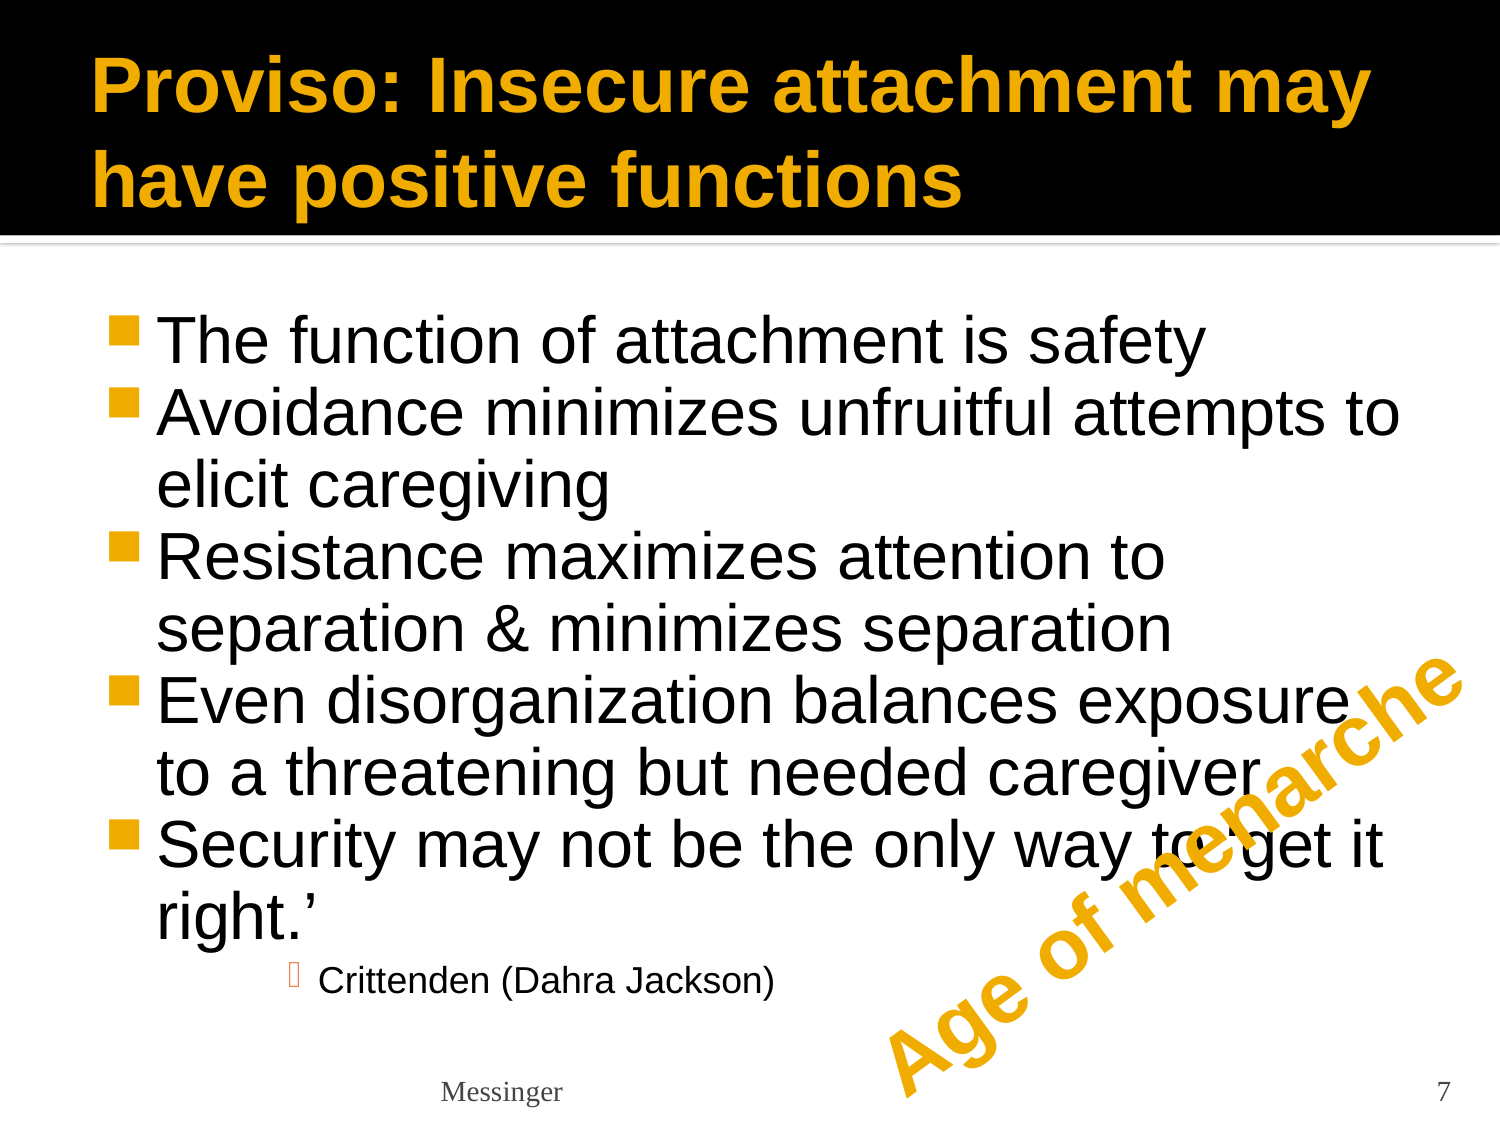

# Proviso: Insecure attachment may have positive functions
The function of attachment is safety
Avoidance minimizes unfruitful attempts to elicit caregiving
Resistance maximizes attention to separation & minimizes separation
Even disorganization balances exposure to a threatening but needed caregiver
Security may not be the only way to ‘get it right.’
Crittenden (Dahra Jackson)
Age of menarche
Messinger
7